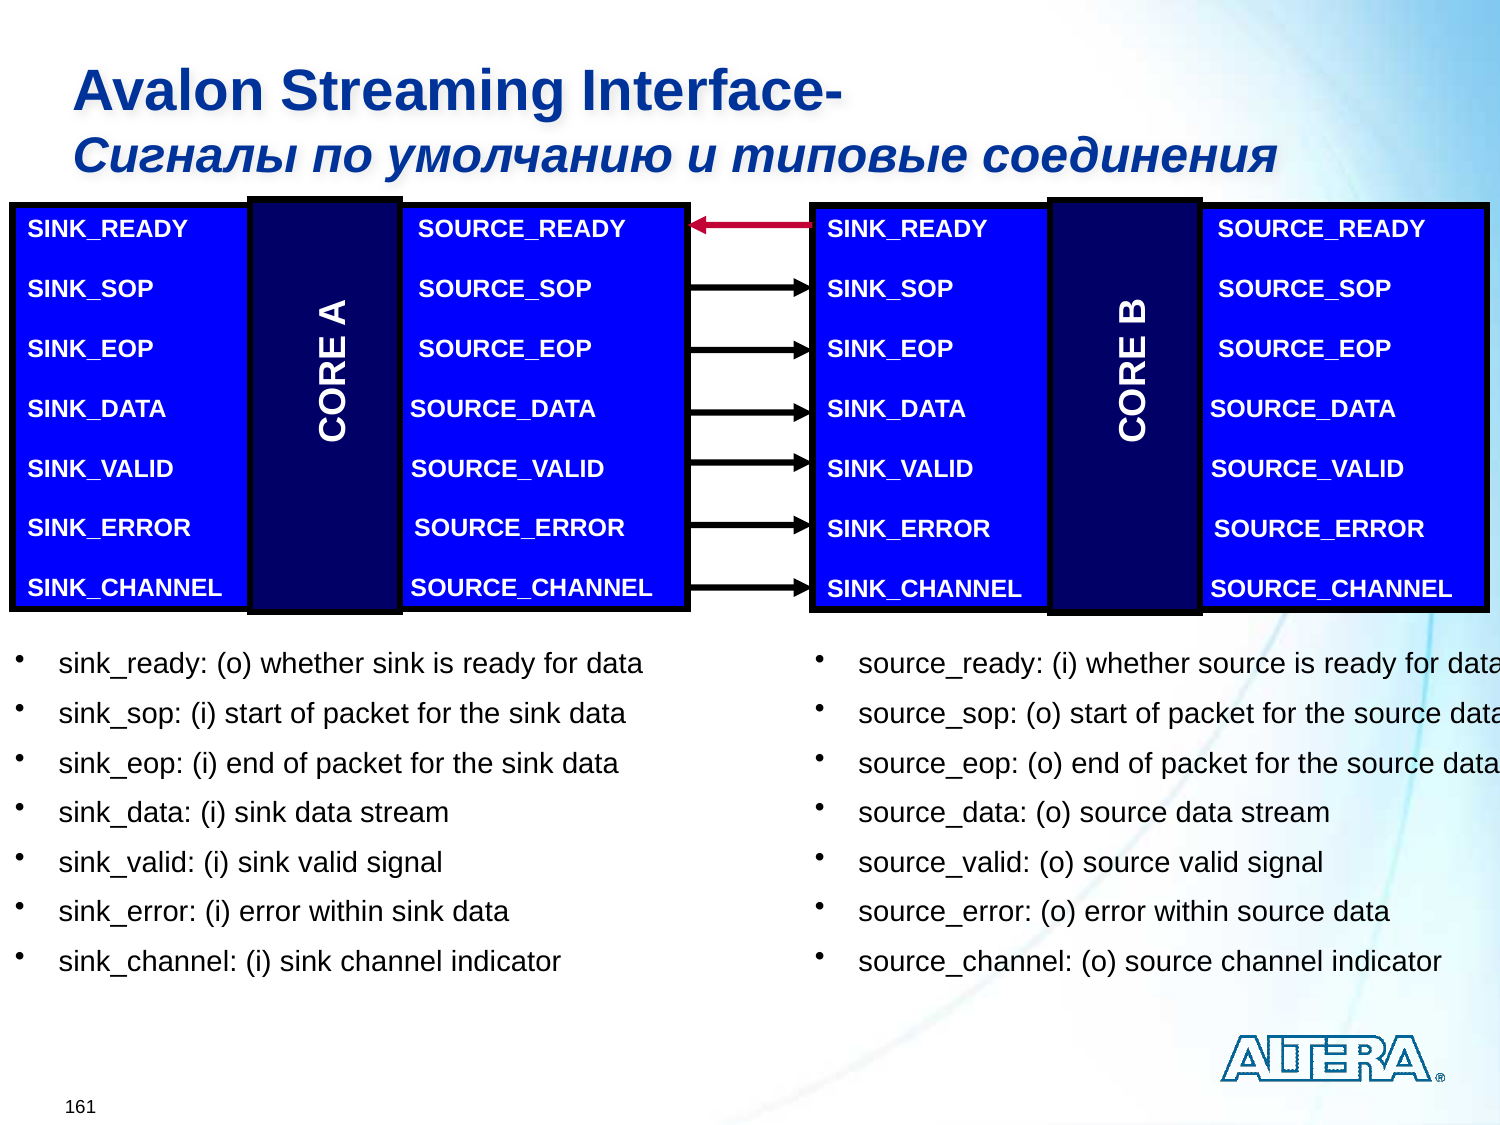

Avalon Streaming Interface-
Сигналы по умолчанию и типовые соединения

SINK_READY                                 SOURCE_READY

SINK_SOP                                      SOURCE_SOP

SINK_EOP                                      SOURCE_EOP

SINK_DATA                                   SOURCE_DATA

SINK_VALID                                  SOURCE_VALID

SINK_ERROR                                SOURCE_ERROR

SINK_CHANNEL                           SOURCE_CHANNEL
            CORE A

SINK_READY                                 SOURCE_READY

SINK_SOP                                      SOURCE_SOP

SINK_EOP                                      SOURCE_EOP

SINK_DATA                                   SOURCE_DATA

SINK_VALID                                  SOURCE_VALID

SINK_ERROR                                SOURCE_ERROR

SINK_CHANNEL                           SOURCE_CHANNEL
            CORE B

 sink_ready: (o) whether sink is ready for data
 sink_sop: (i) start of packet for the sink data
 sink_eop: (i) end of packet for the sink data
 sink_data: (i) sink data stream
 sink_valid: (i) sink valid signal
 sink_error: (i) error within sink data
 sink_channel: (i) sink channel indicator
 source_ready: (i) whether source is ready for data
 source_sop: (o) start of packet for the source data
 source_eop: (o) end of packet for the source data
 source_data: (o) source data stream
 source_valid: (o) source valid signal
 source_error: (o) error within source data
 source_channel: (o) source channel indicator